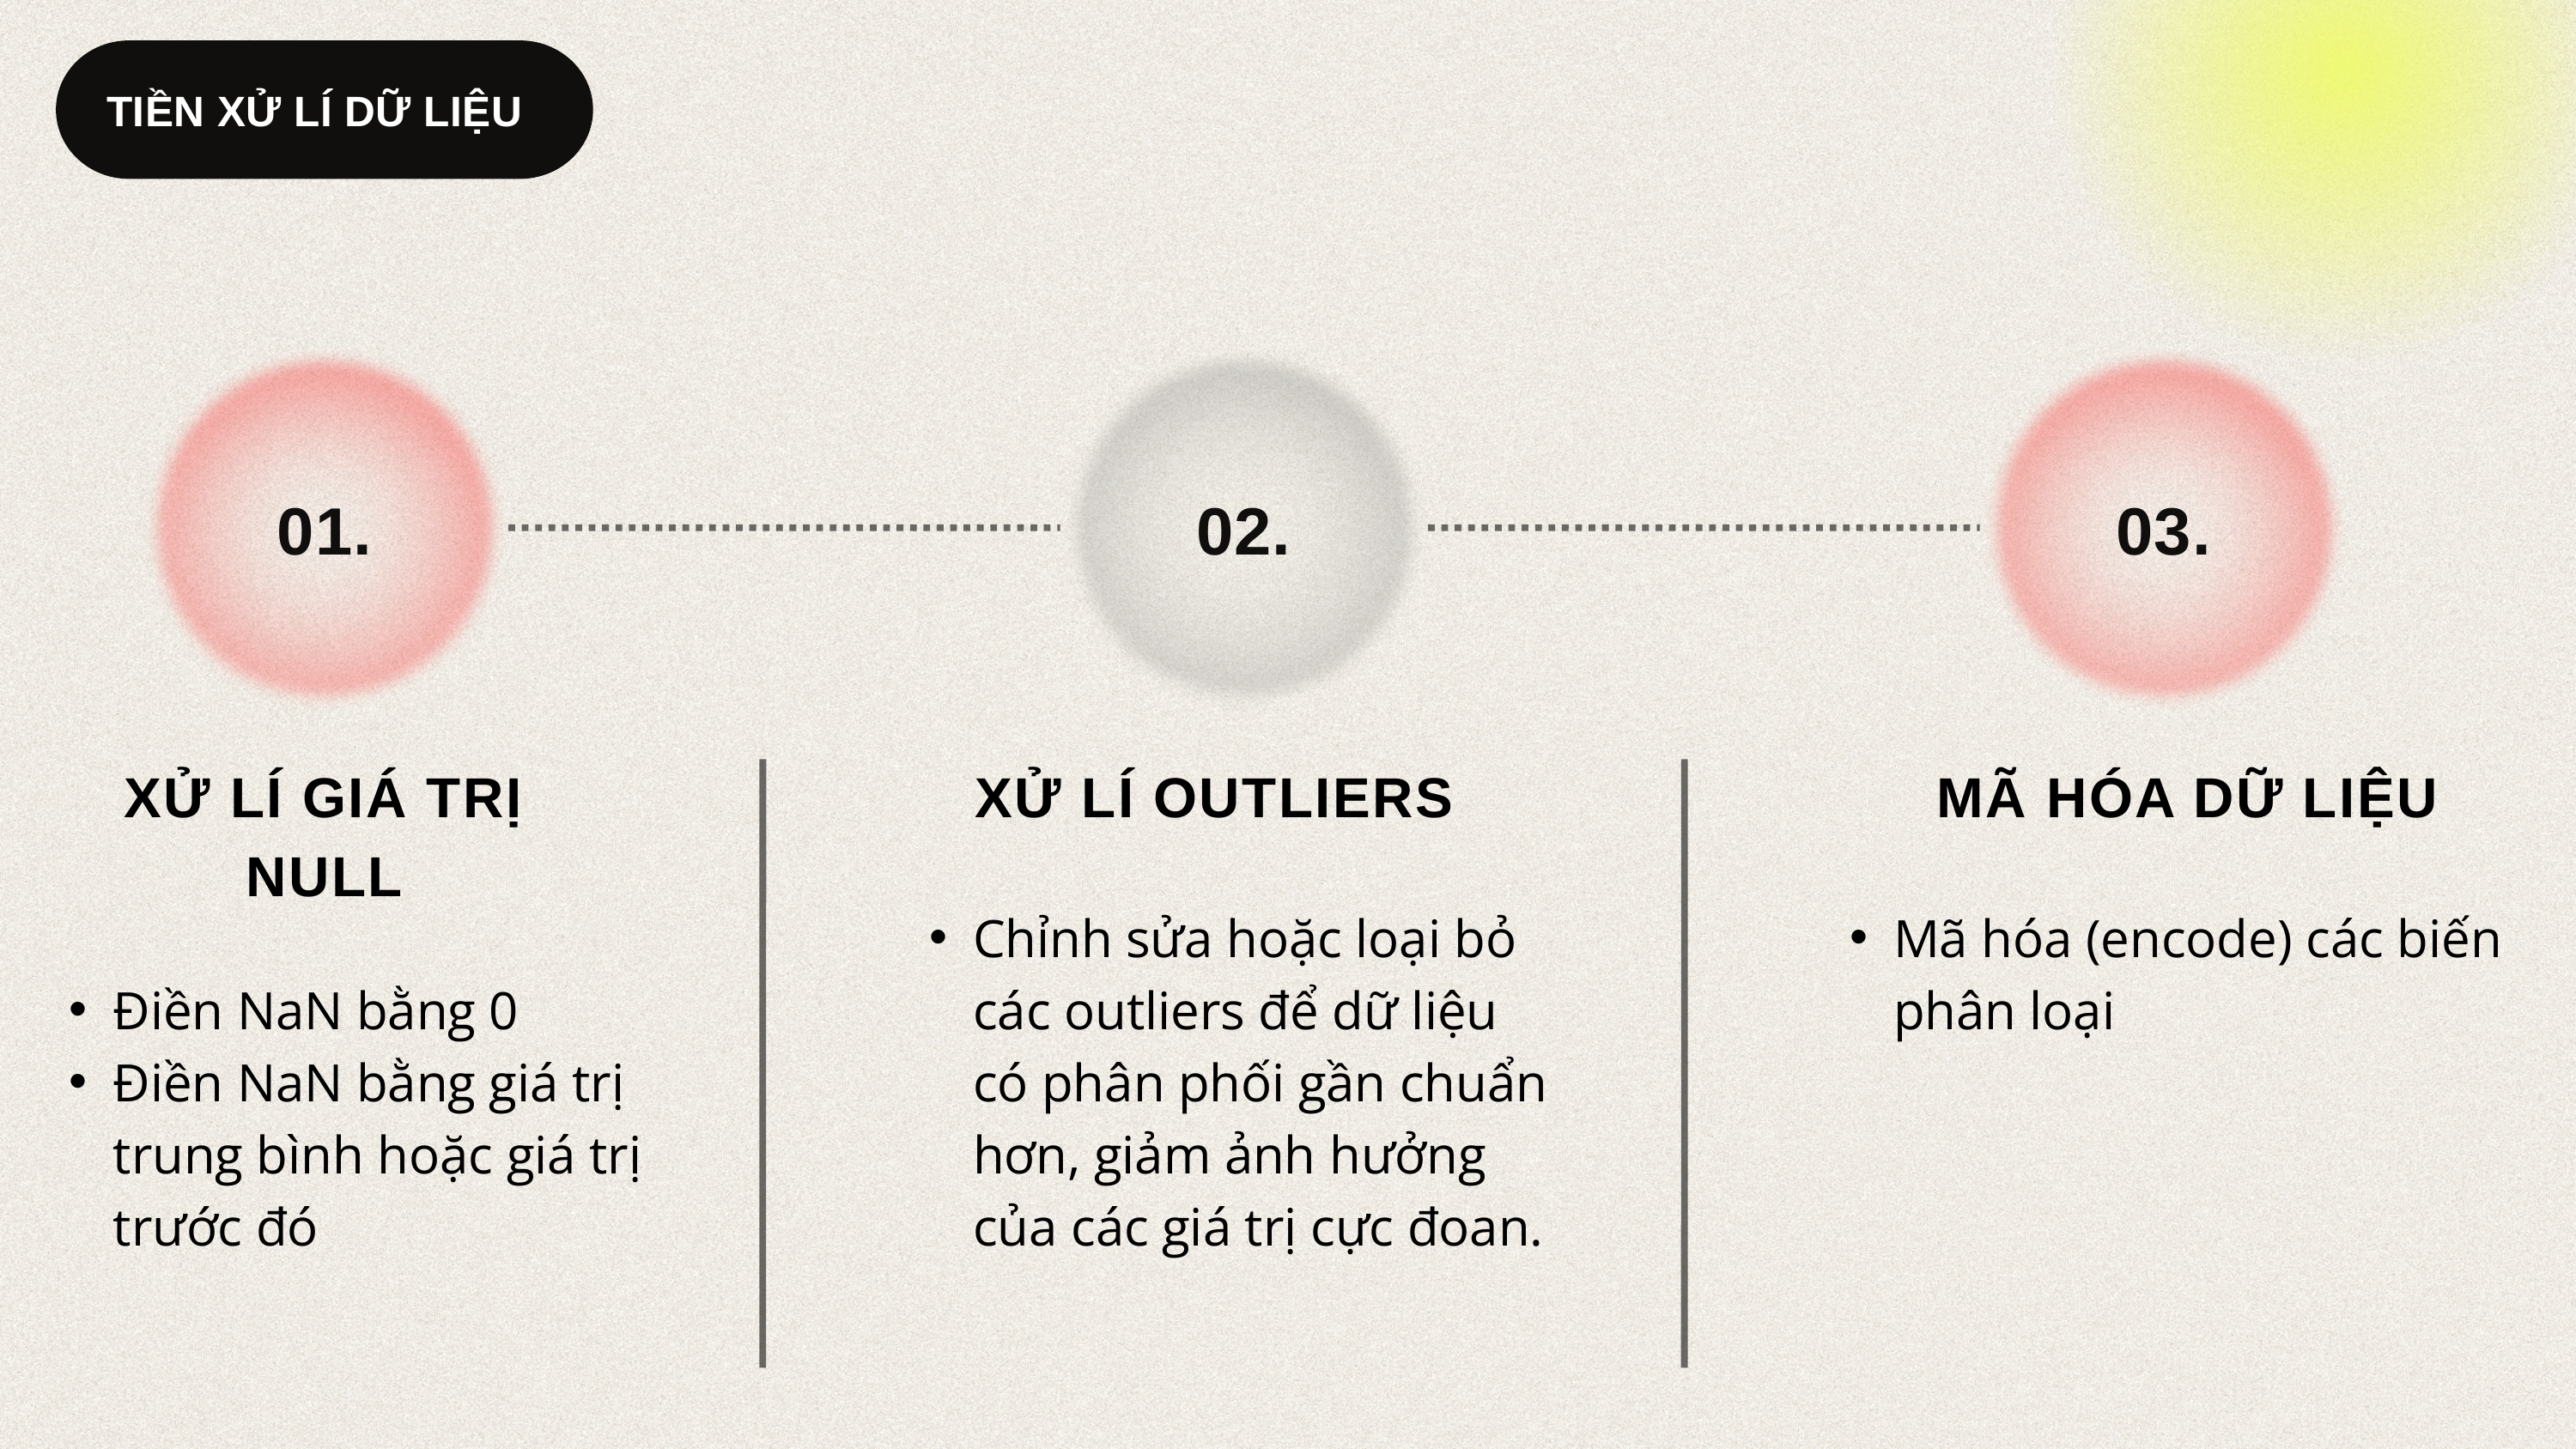

TIỀN XỬ LÍ DỮ LIỆU

01.

02.

03.

XỬ LÍ GIÁ TRỊ NULL
XỬ LÍ OUTLIERS
MÃ HÓA DỮ LIỆU

Điền NaN bằng 0
Điền NaN bằng giá trị trung bình hoặc giá trị trước đó

Chỉnh sửa hoặc loại bỏ các outliers để dữ liệu có phân phối gần chuẩn hơn, giảm ảnh hưởng của các giá trị cực đoan.
Mã hóa (encode) các biến phân loại